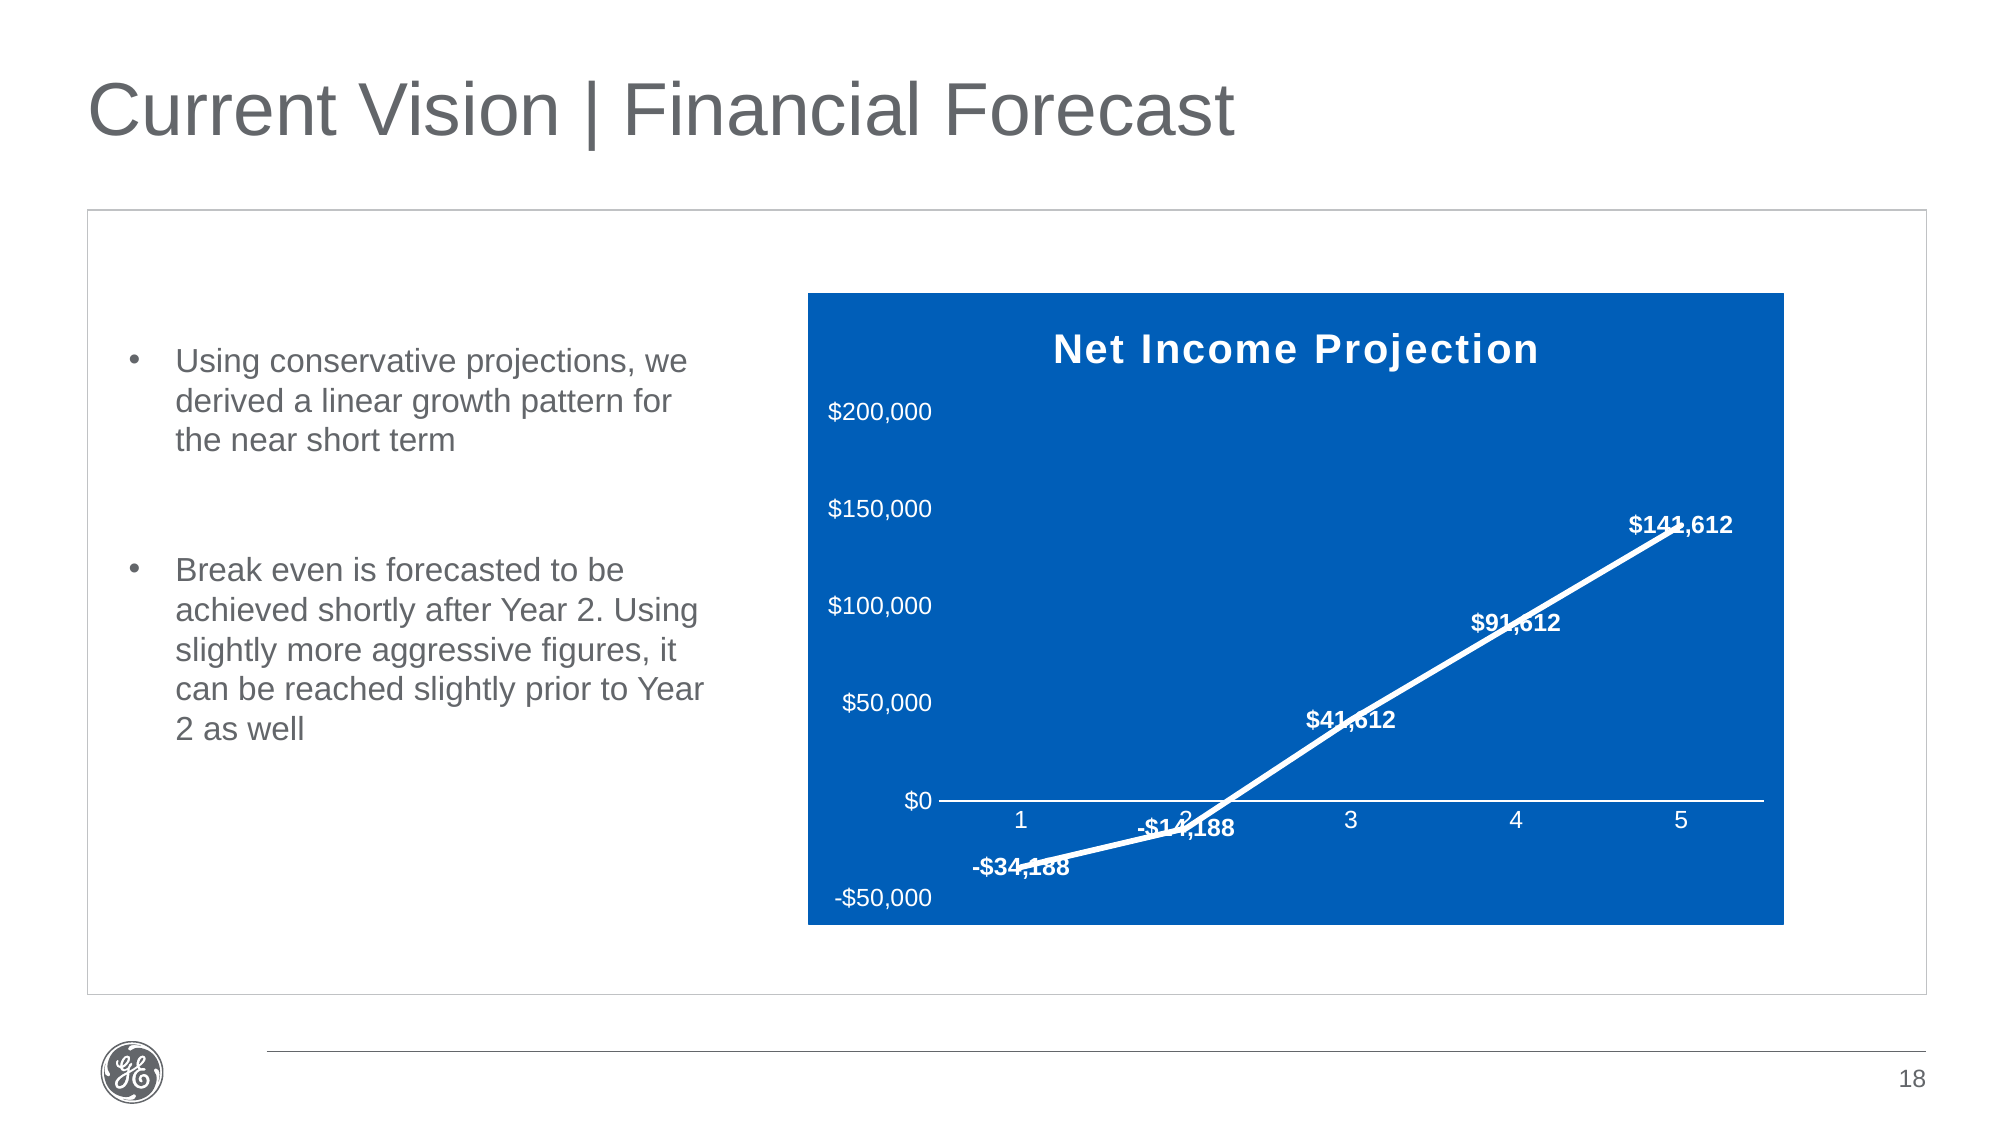

# Current Vision | Financial Forecast

### Chart: Net Income Projection

| Category |  |
|---|---|
Using conservative projections, we derived a linear growth pattern for the near short term
Break even is forecasted to be achieved shortly after Year 2. Using slightly more aggressive figures, it can be reached slightly prior to Year 2 as well
18